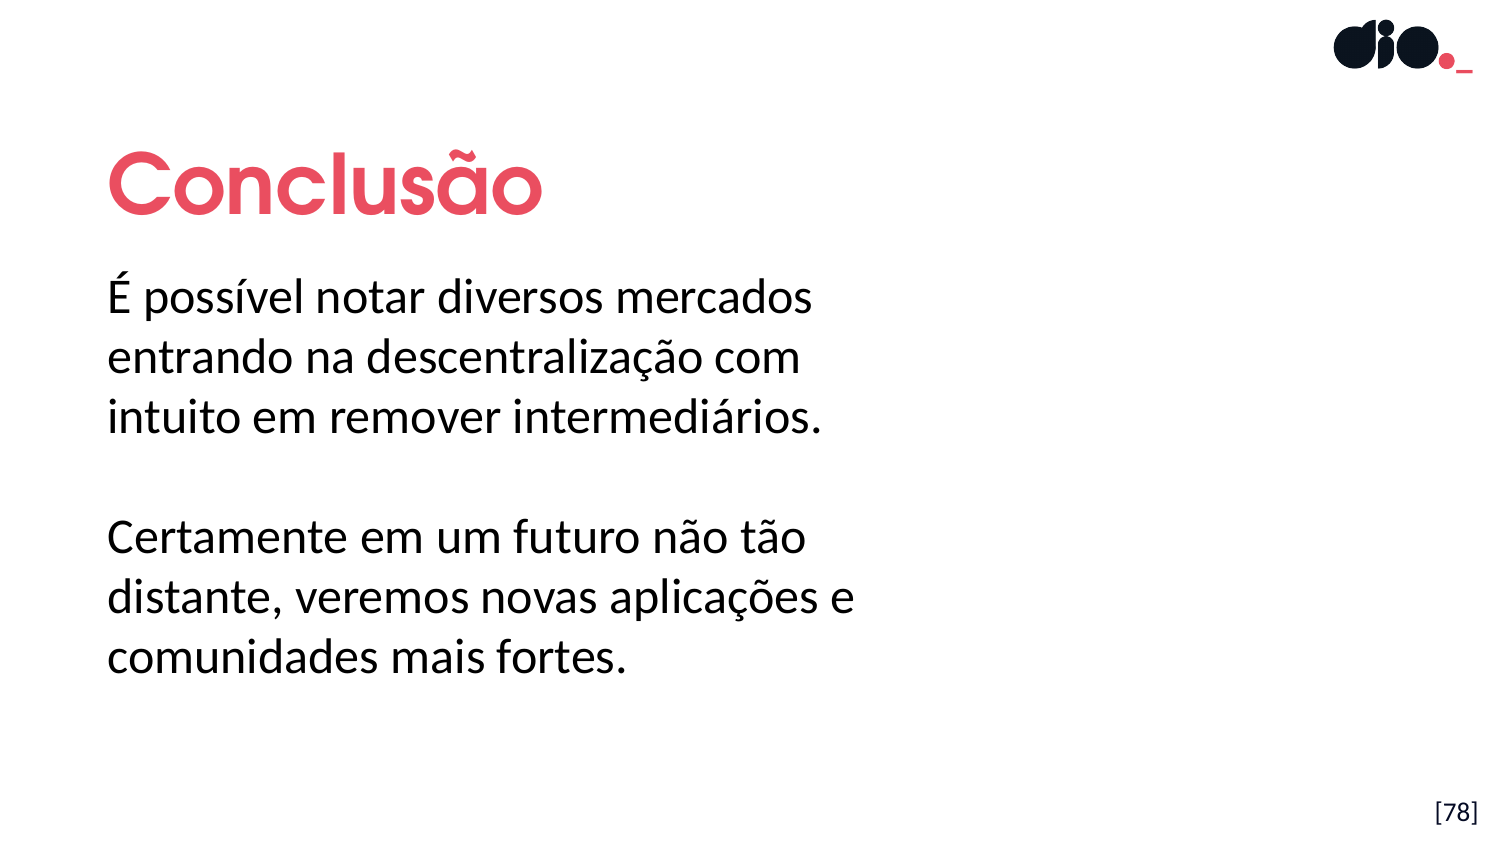

Conclusão
É possível notar diversos mercados entrando na descentralização com intuito em remover intermediários.

Certamente em um futuro não tão distante, veremos novas aplicações e comunidades mais fortes.
[78]